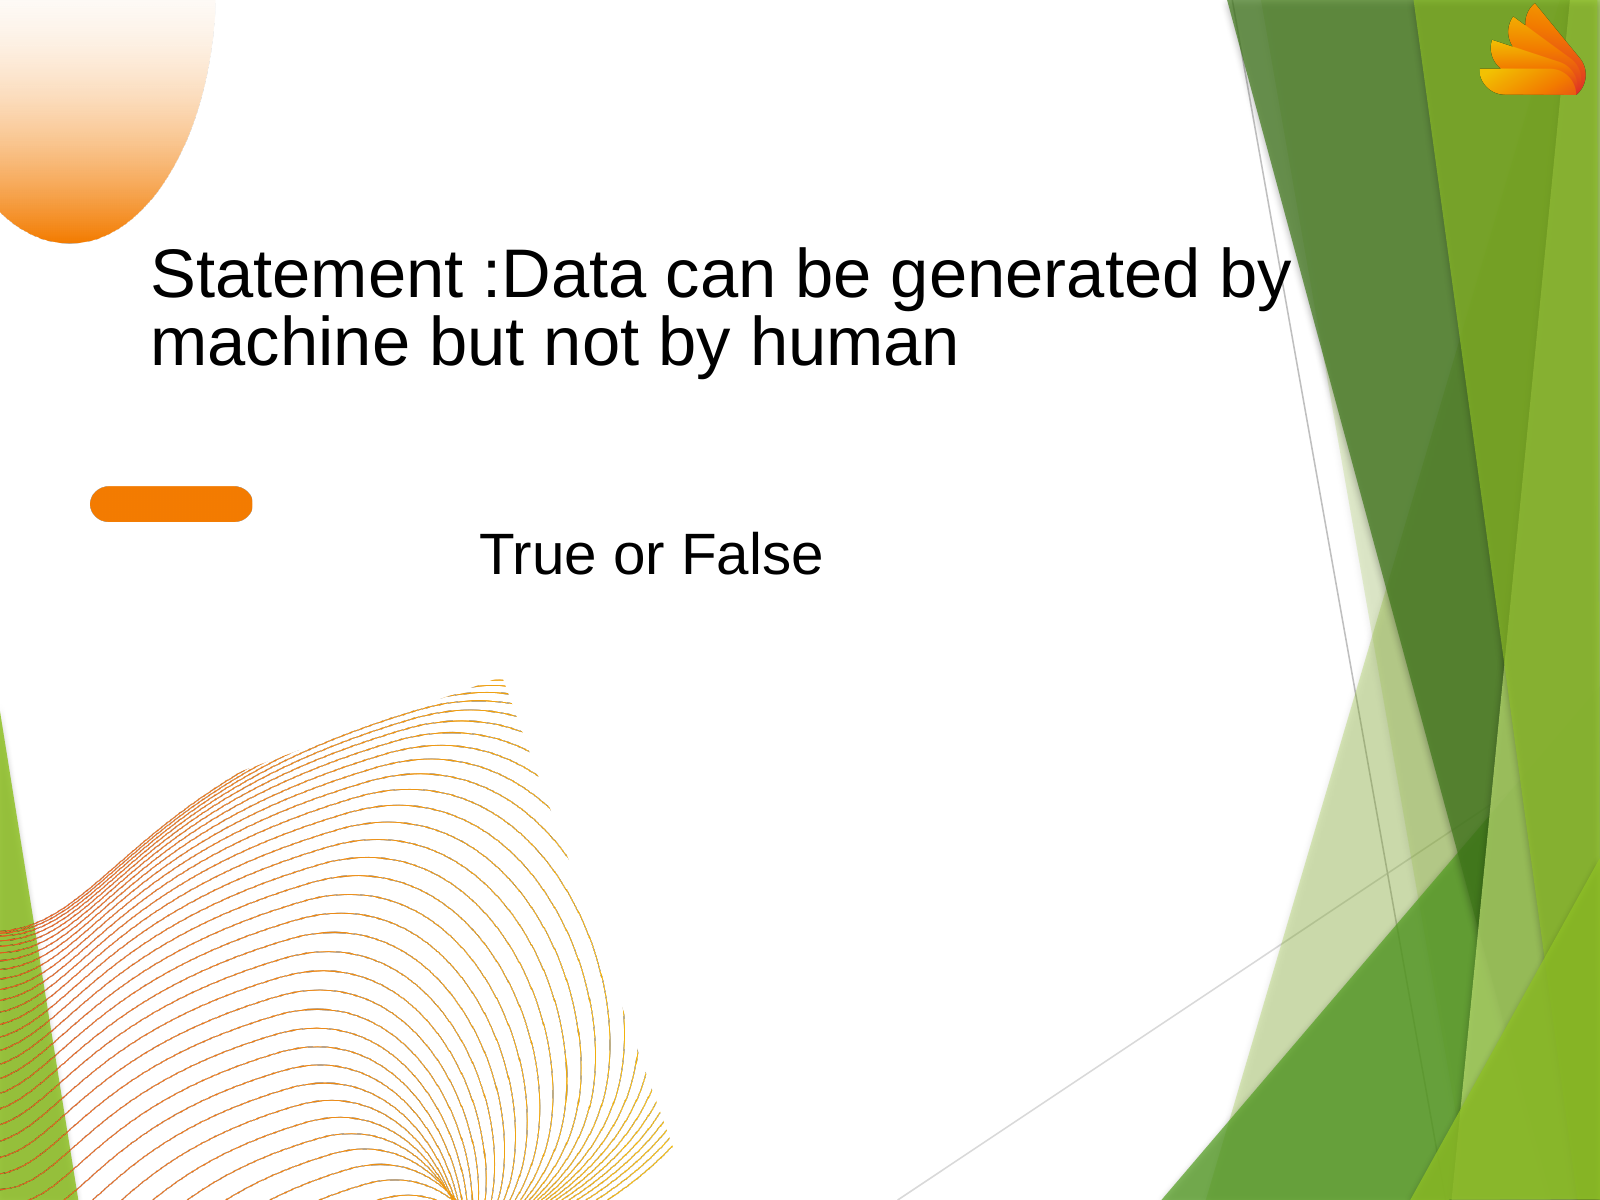

Statement :Data can be generated by machine but not by human

 True or False